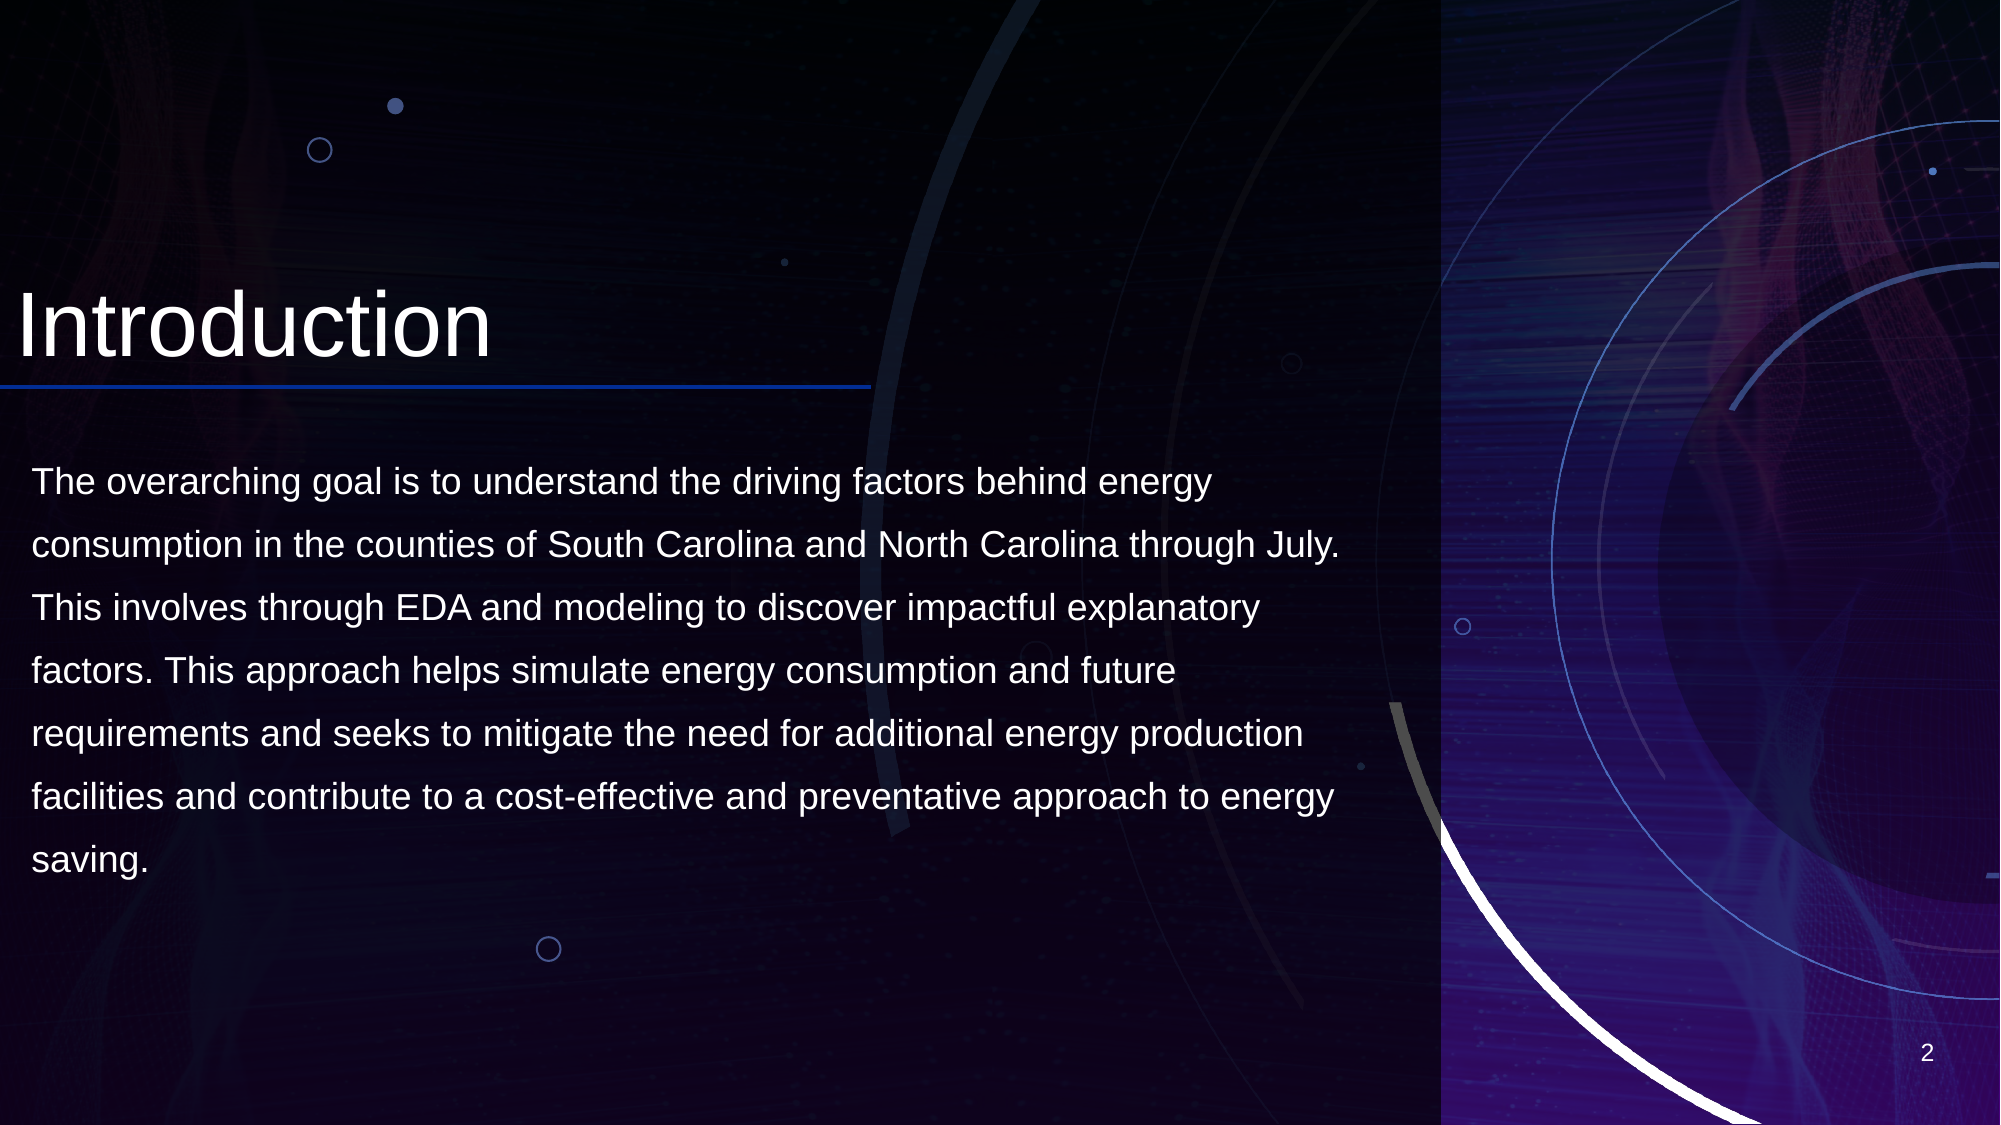

# Introduction
The overarching goal is to understand the driving factors behind energy consumption in the counties of South Carolina and North Carolina through July. This involves through EDA and modeling to discover impactful explanatory factors. This approach helps simulate energy consumption and future requirements and seeks to mitigate the need for additional energy production facilities and contribute to a cost-effective and preventative approach to energy saving.
2